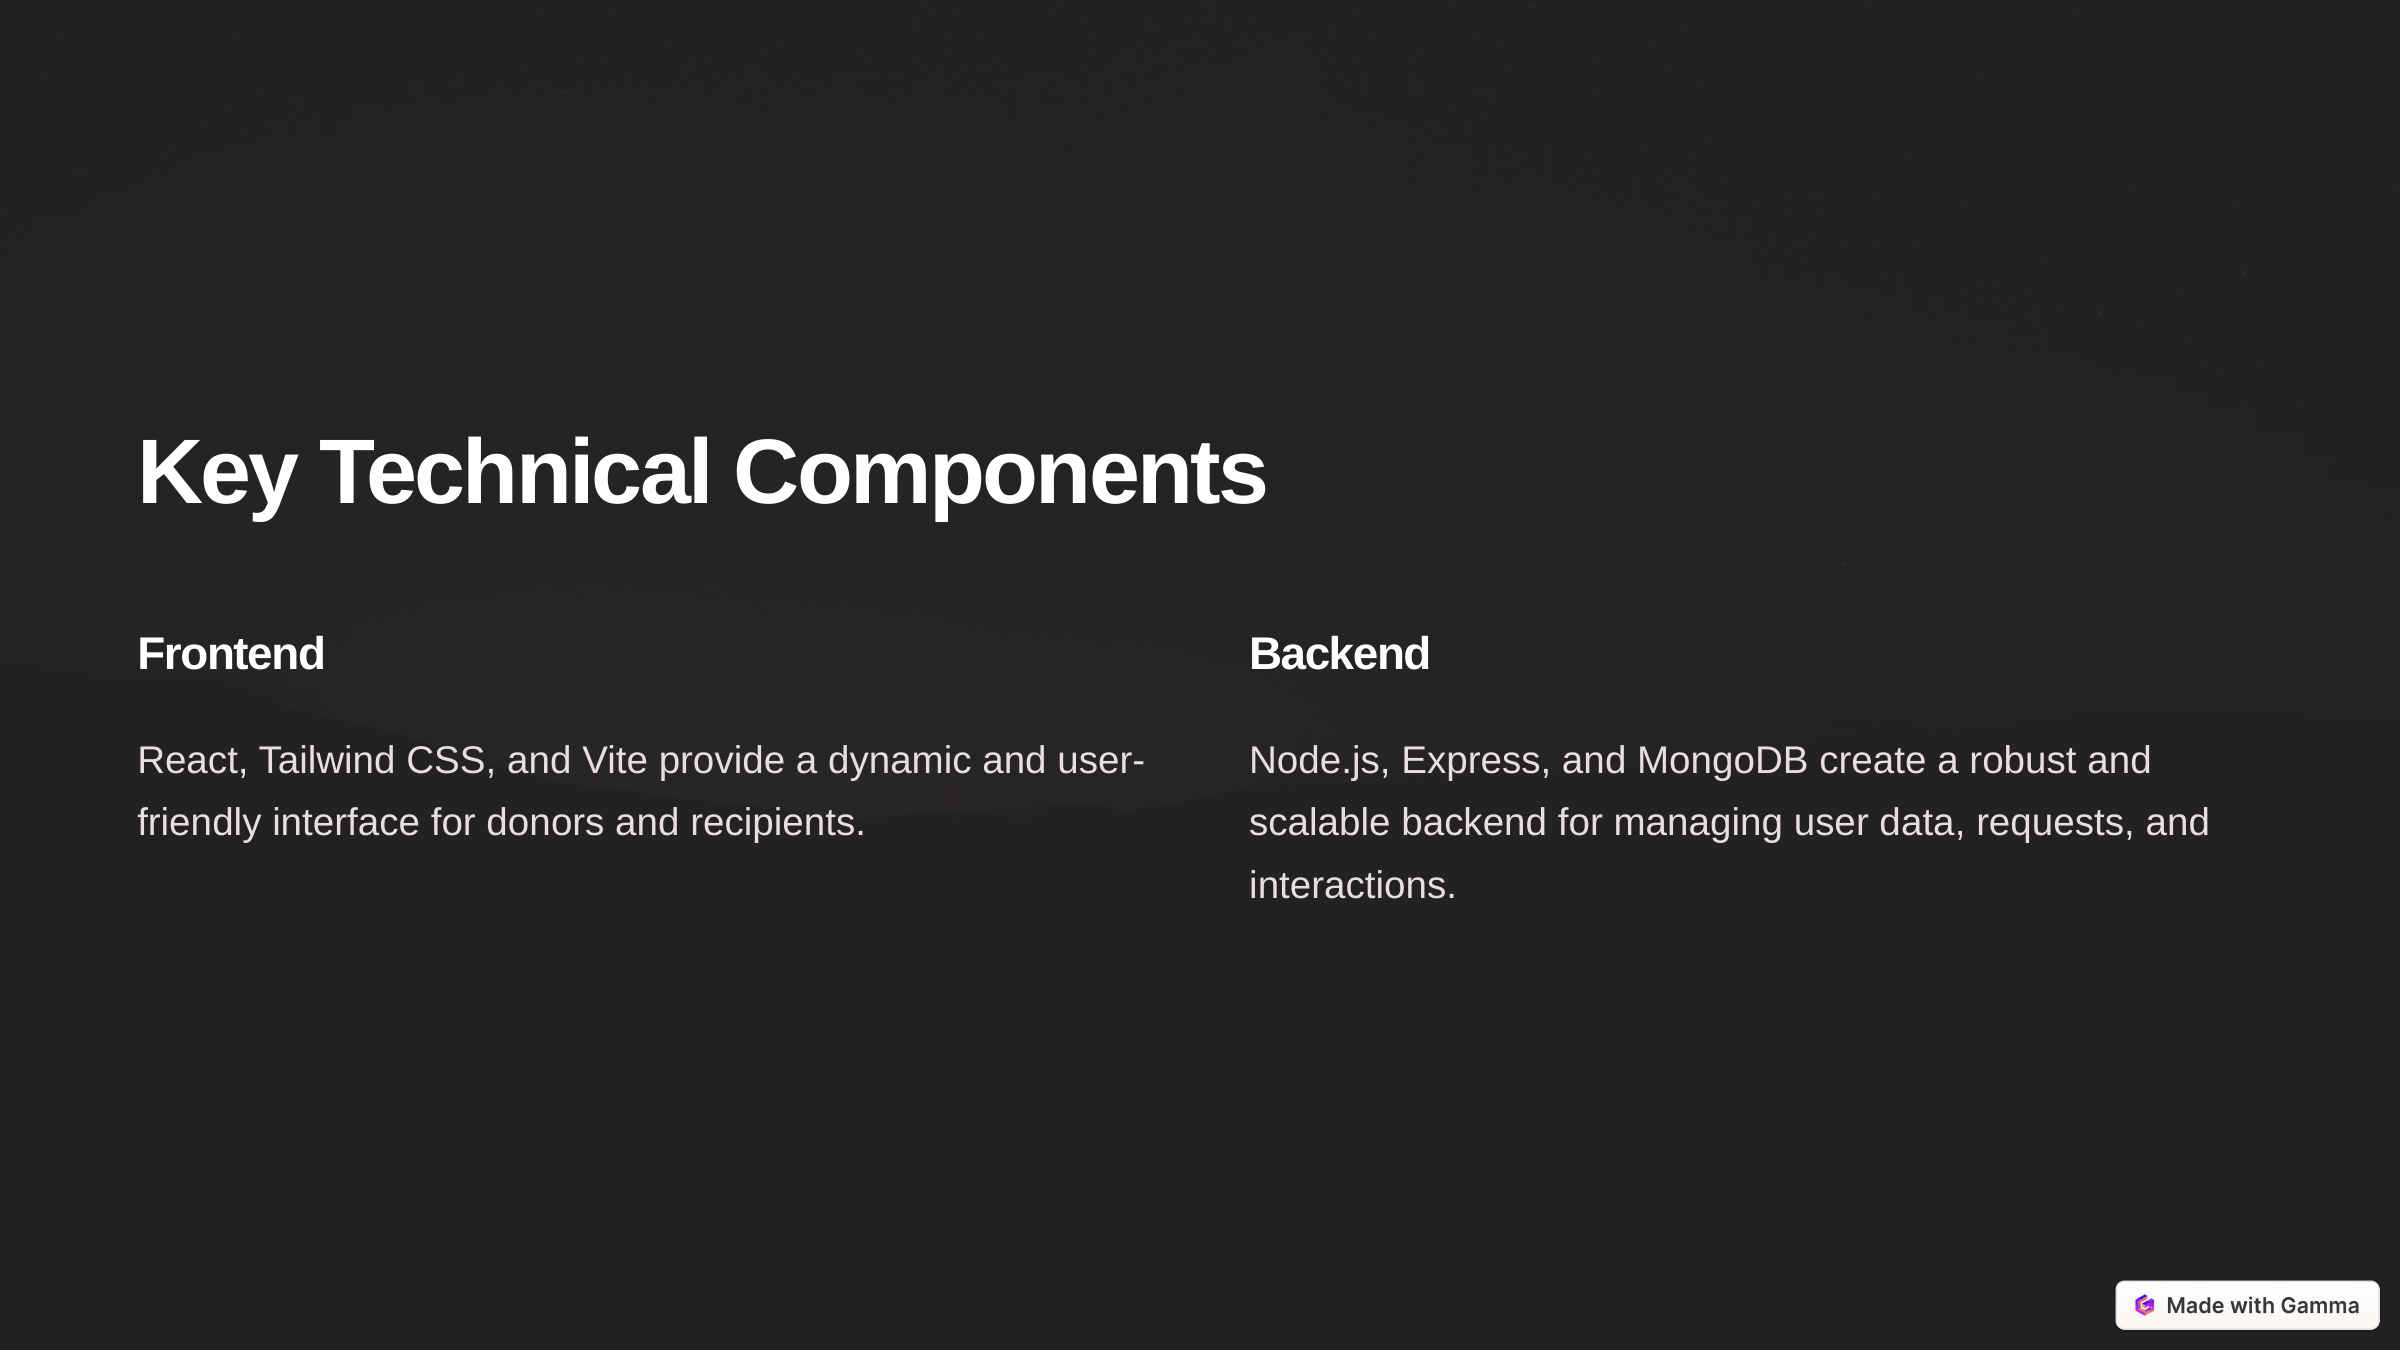

Key Technical Components
Frontend
Backend
React, Tailwind CSS, and Vite provide a dynamic and user-friendly interface for donors and recipients.
Node.js, Express, and MongoDB create a robust and scalable backend for managing user data, requests, and interactions.